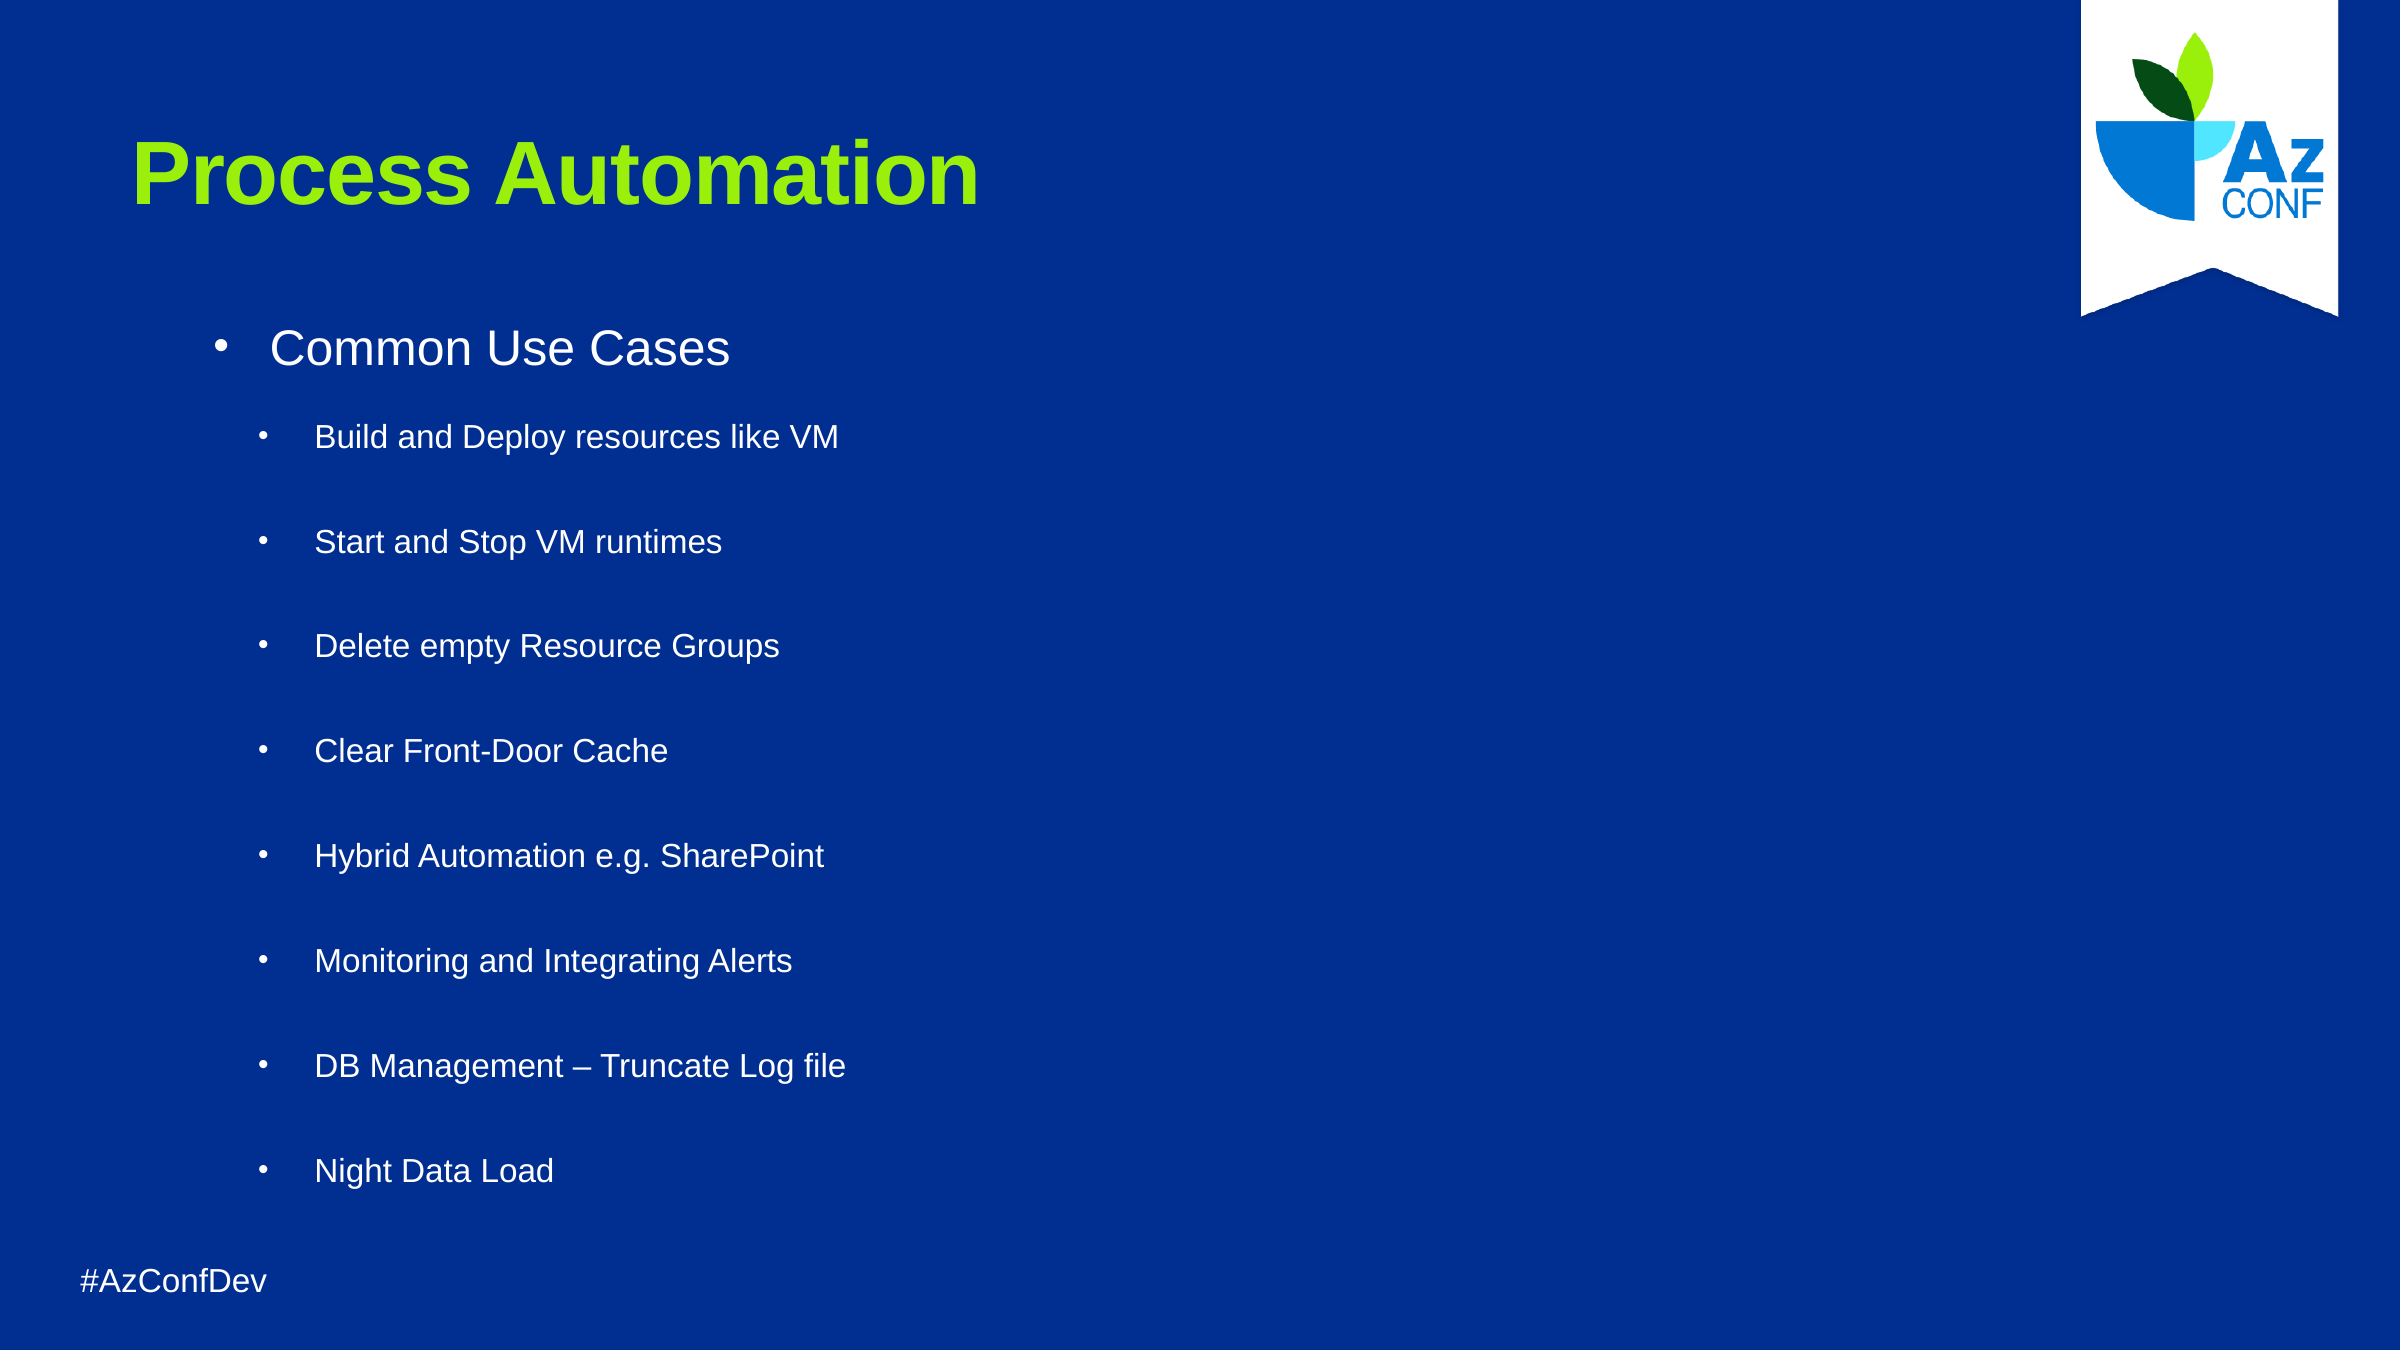

# Process Automation
Common Use Cases
Build and Deploy resources like VM
Start and Stop VM runtimes
Delete empty Resource Groups
Clear Front-Door Cache
Hybrid Automation e.g. SharePoint
Monitoring and Integrating Alerts
DB Management – Truncate Log file
Night Data Load